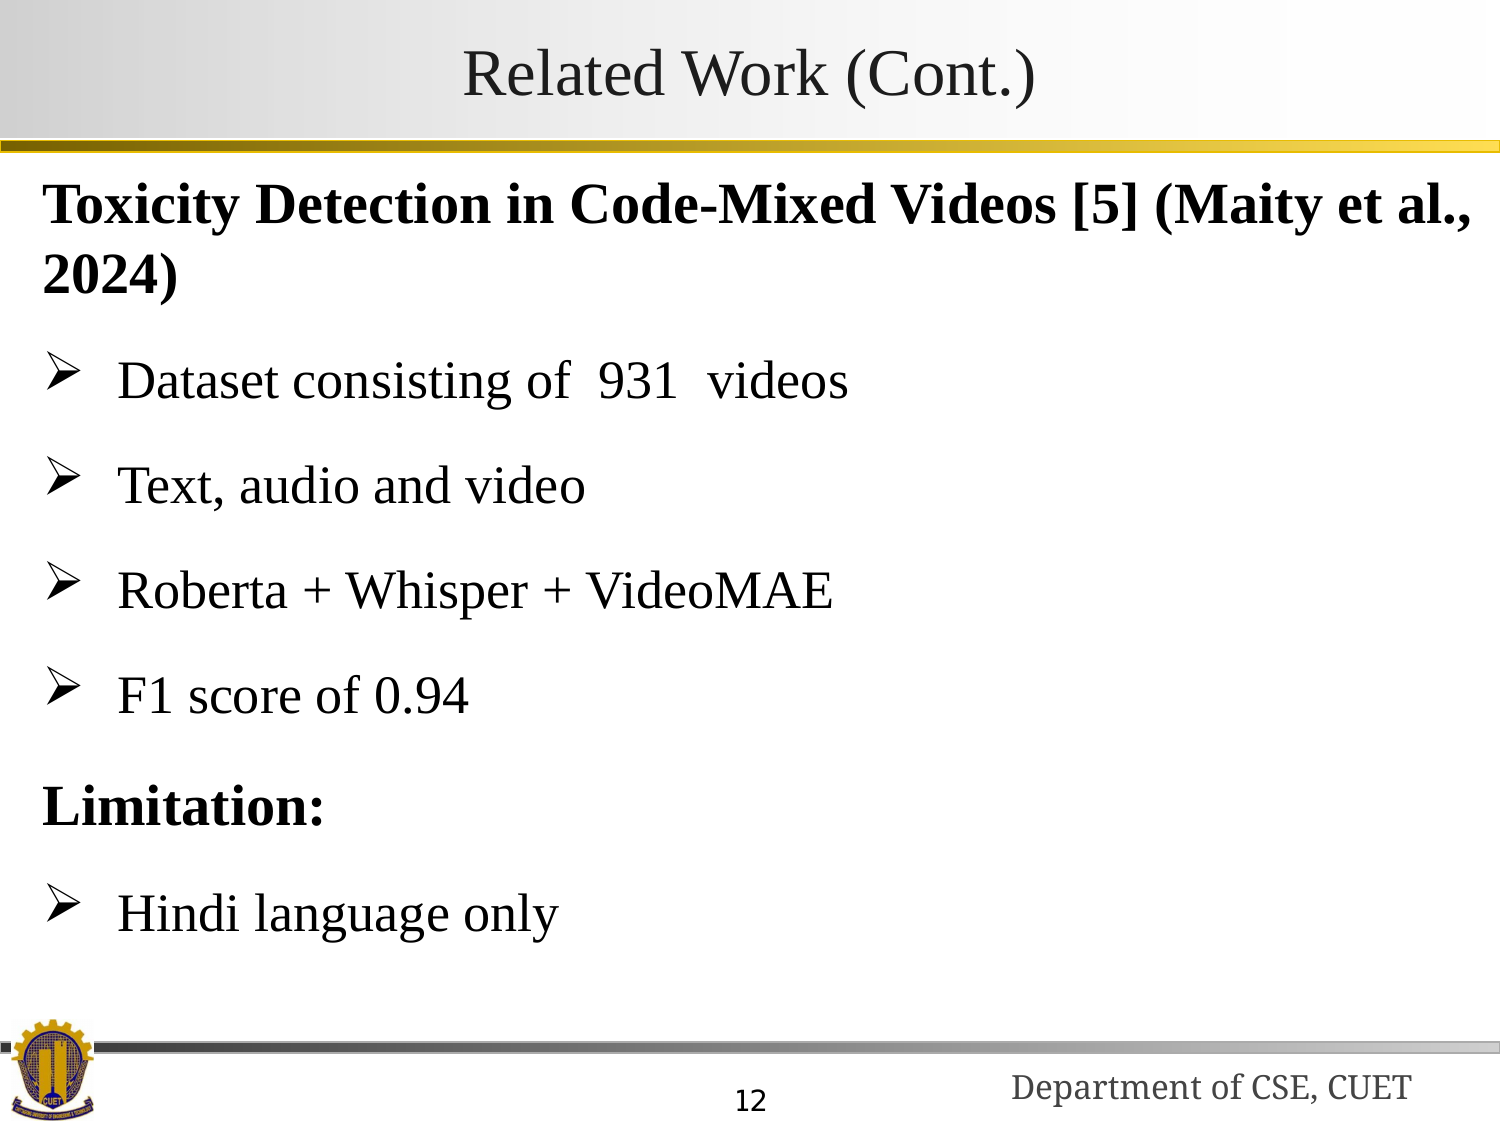

# Related Work (Cont.)
Toxicity Detection in Code-Mixed Videos [5] (Maity et al., 2024)
Dataset consisting of  931  videos
Text, audio and video
Roberta + Whisper + VideoMAE
F1 score of 0.94
Limitation:
Hindi language only